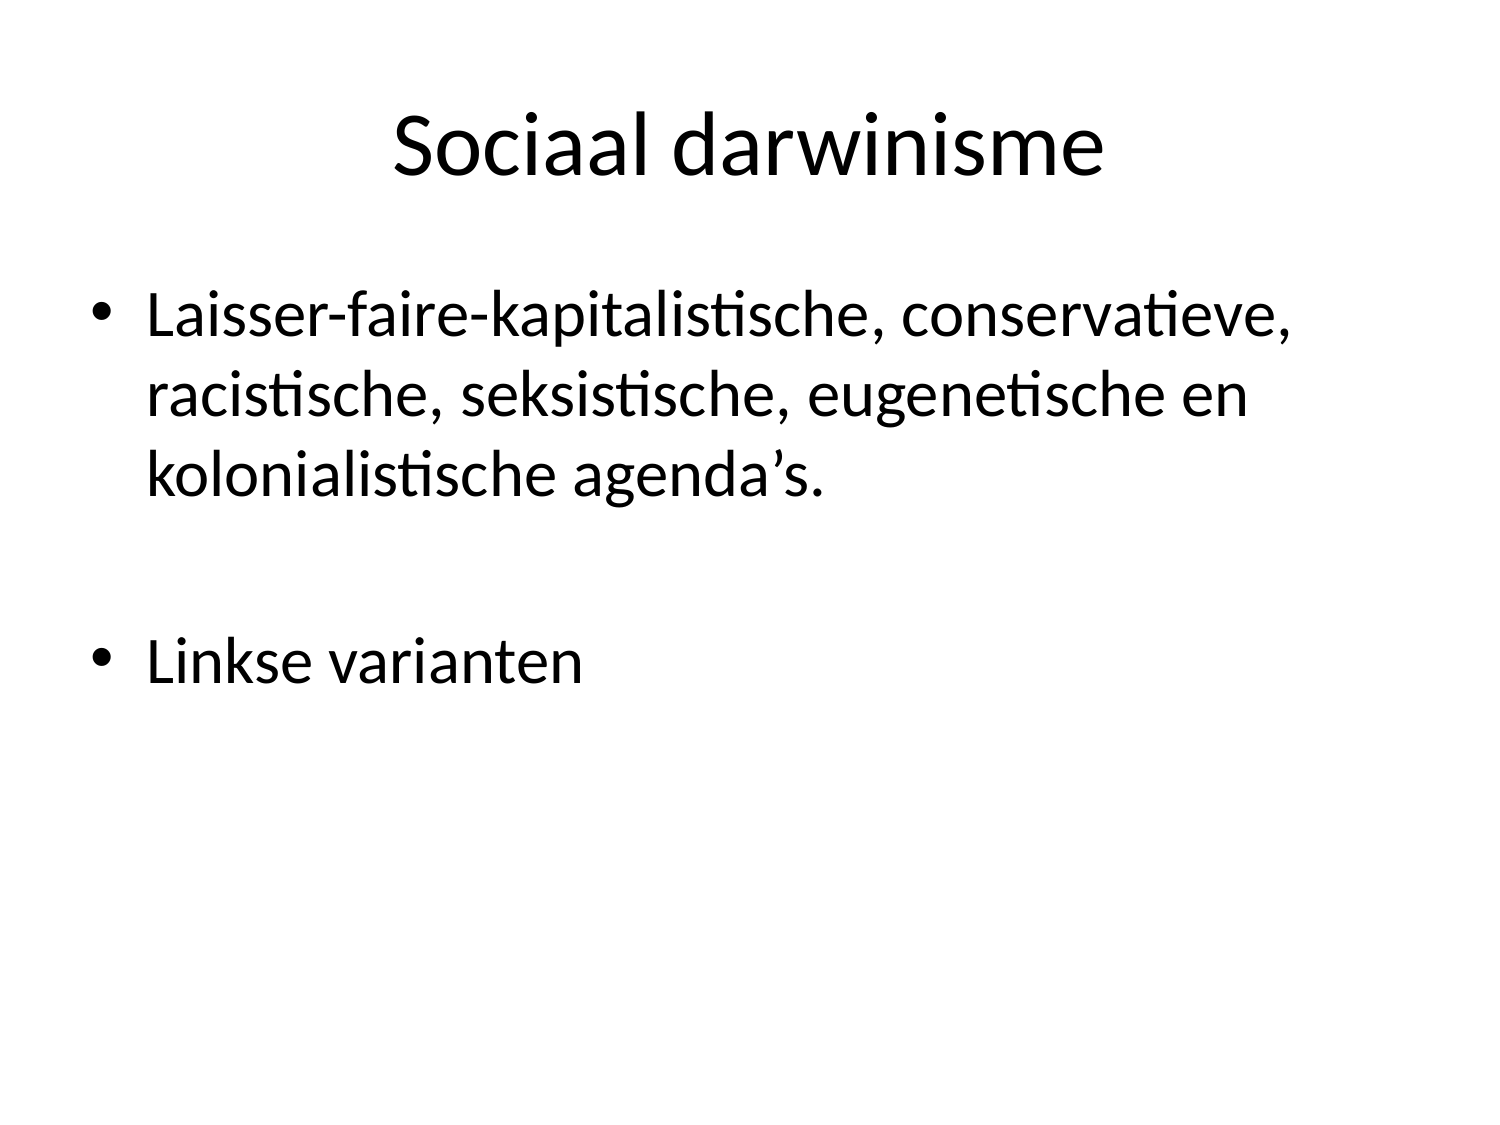

# Sociaal darwinisme
Laisser-faire-kapitalistische, conservatieve, racistische, seksistische, eugenetische en kolonialistische agenda’s.

Linkse varianten